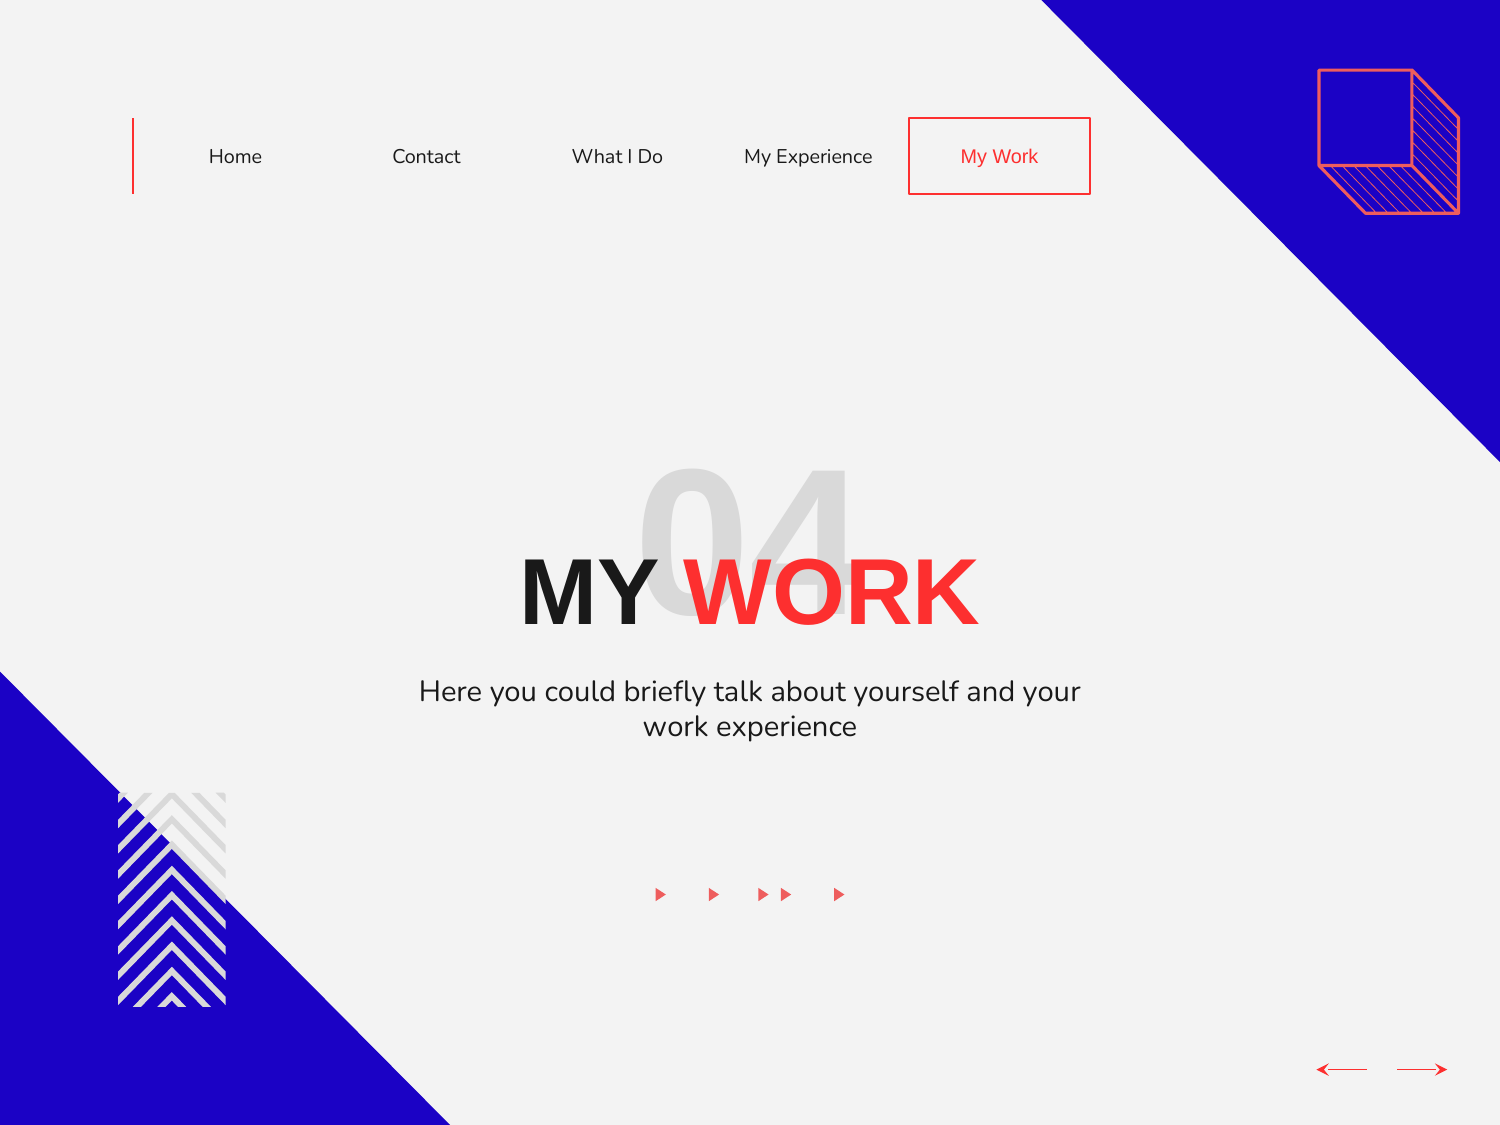

Home
Contact
What I Do
My Experience
My Work
04
# MY WORK
Here you could briefly talk about yourself and your work experience